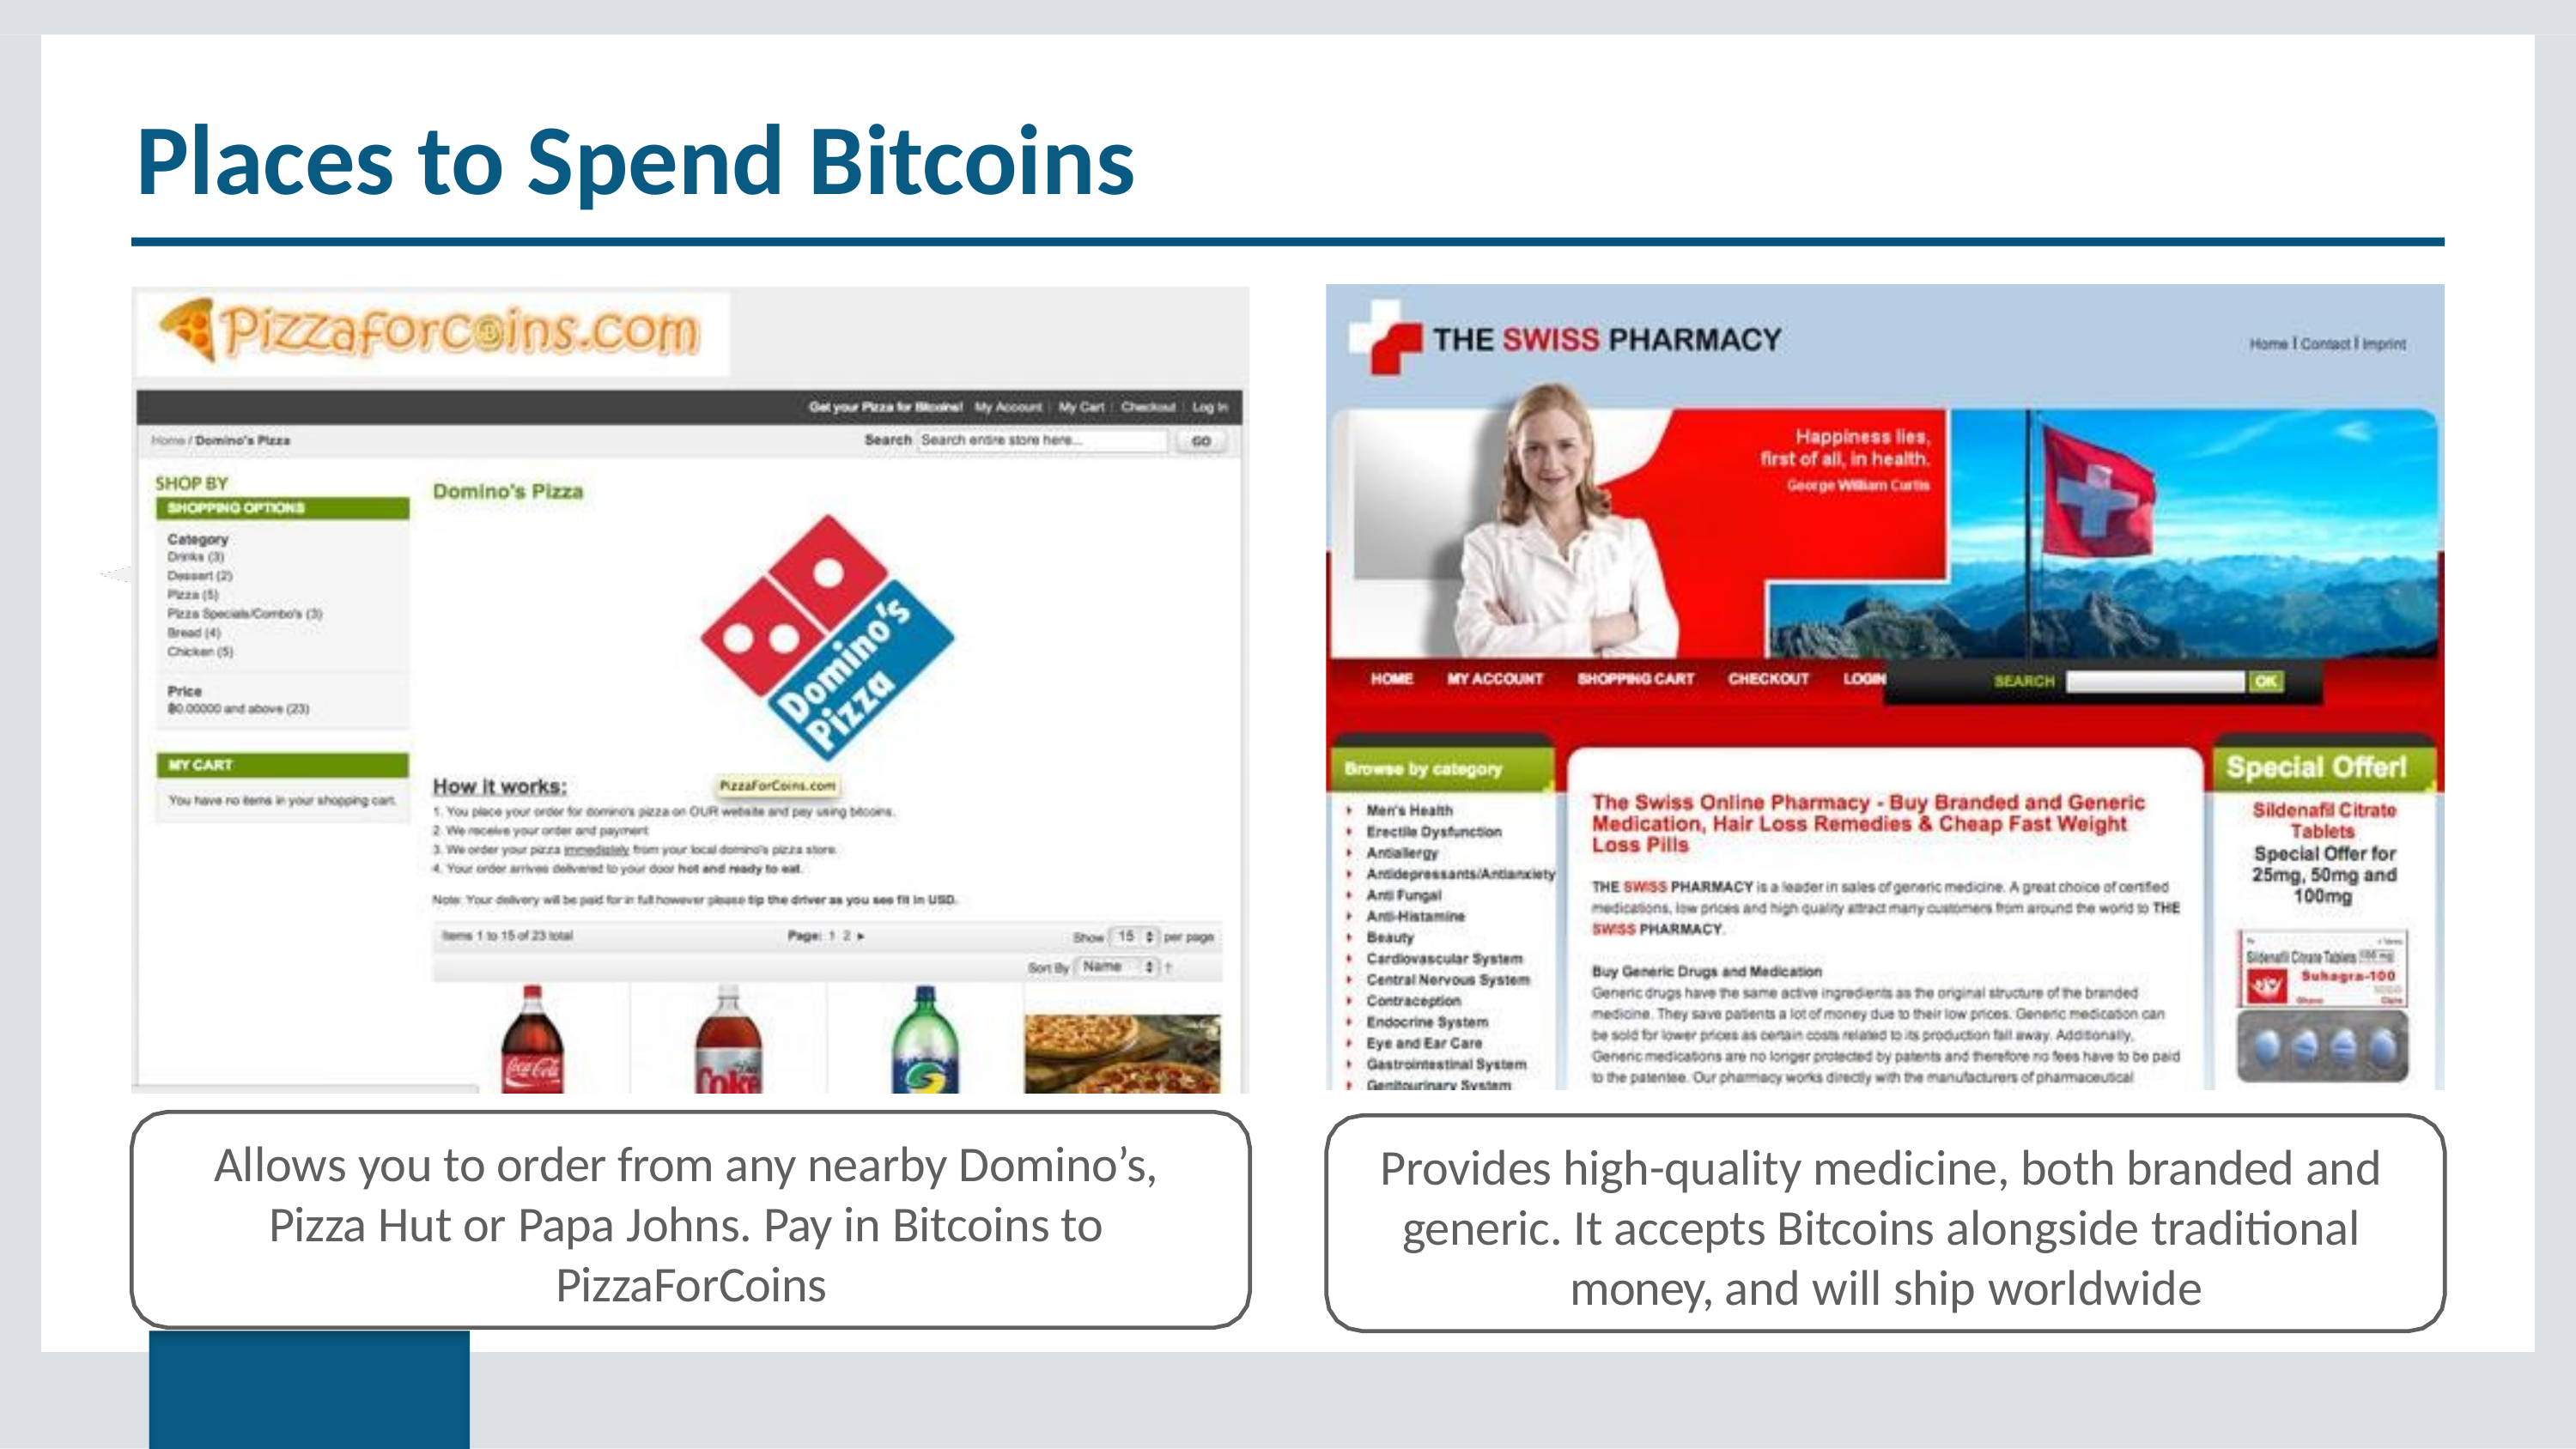

# Places to Spend Bitcoins

Allows you to order from any nearby Domino’s,  Pizza Hut or Papa Johns. Pay in Bitcoins to  PizzaForCoins
Provides high-quality medicine, both branded and  generic. It accepts Bitcoins alongside traditional  money, and will ship worldwide